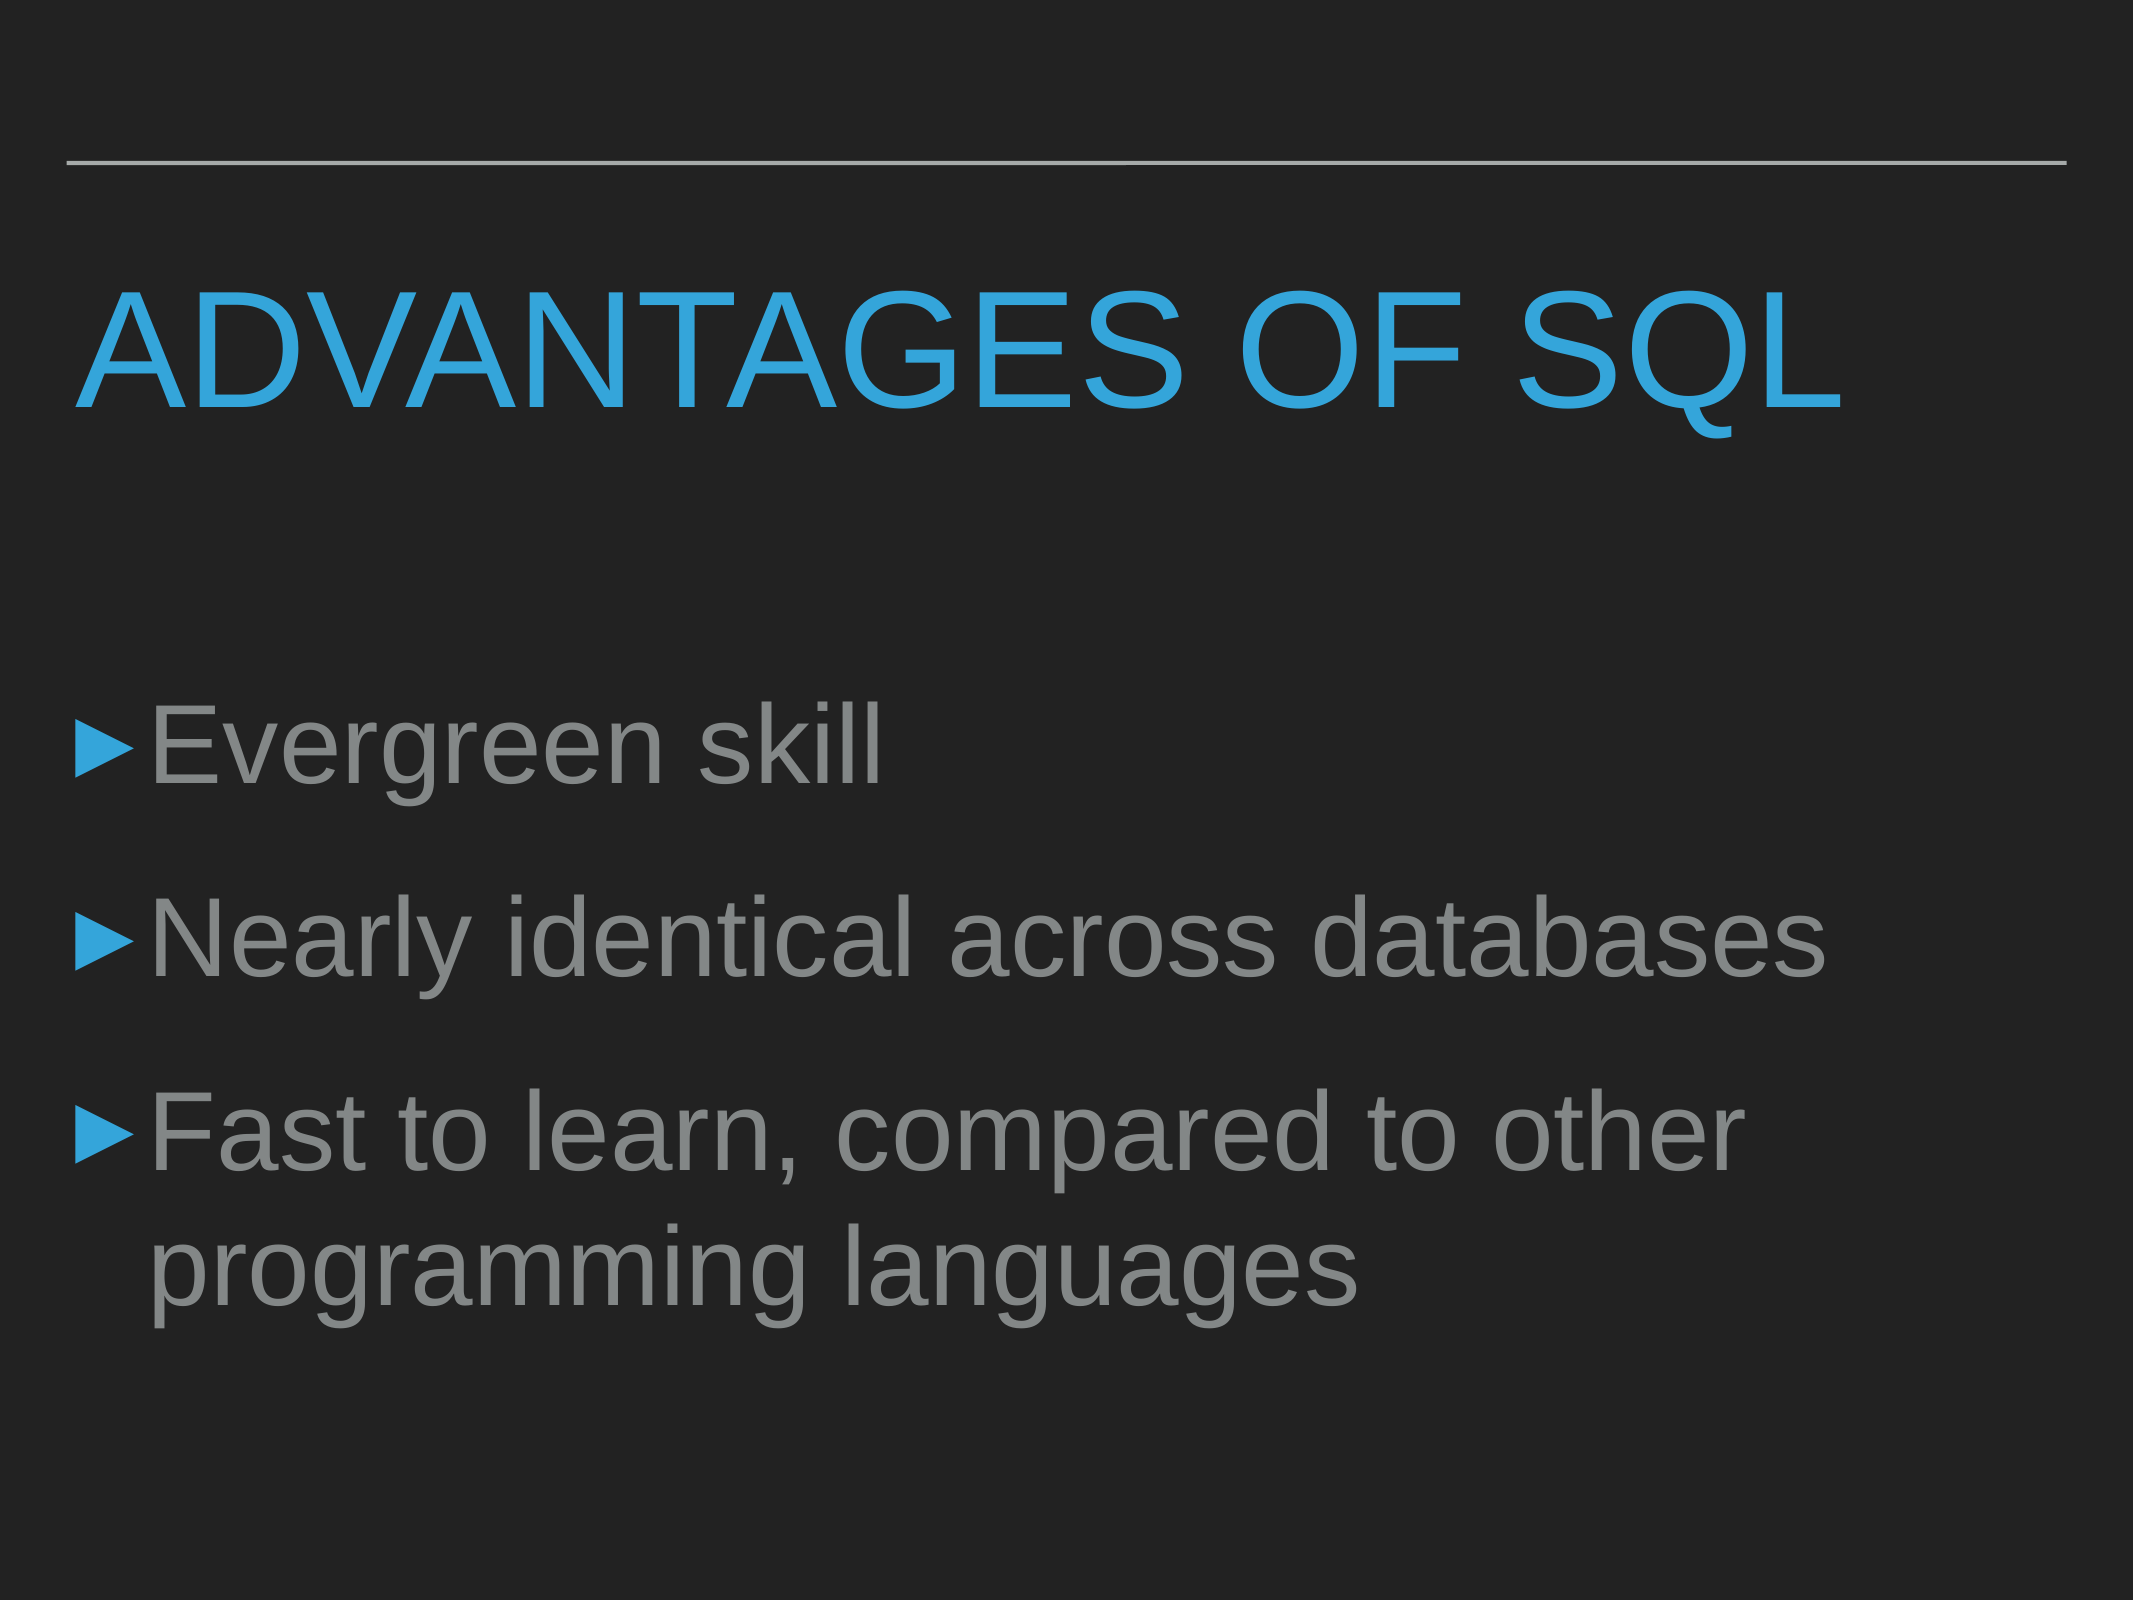

# Advantages of SQL
Evergreen skill
Nearly identical across databases
Fast to learn, compared to other programming languages